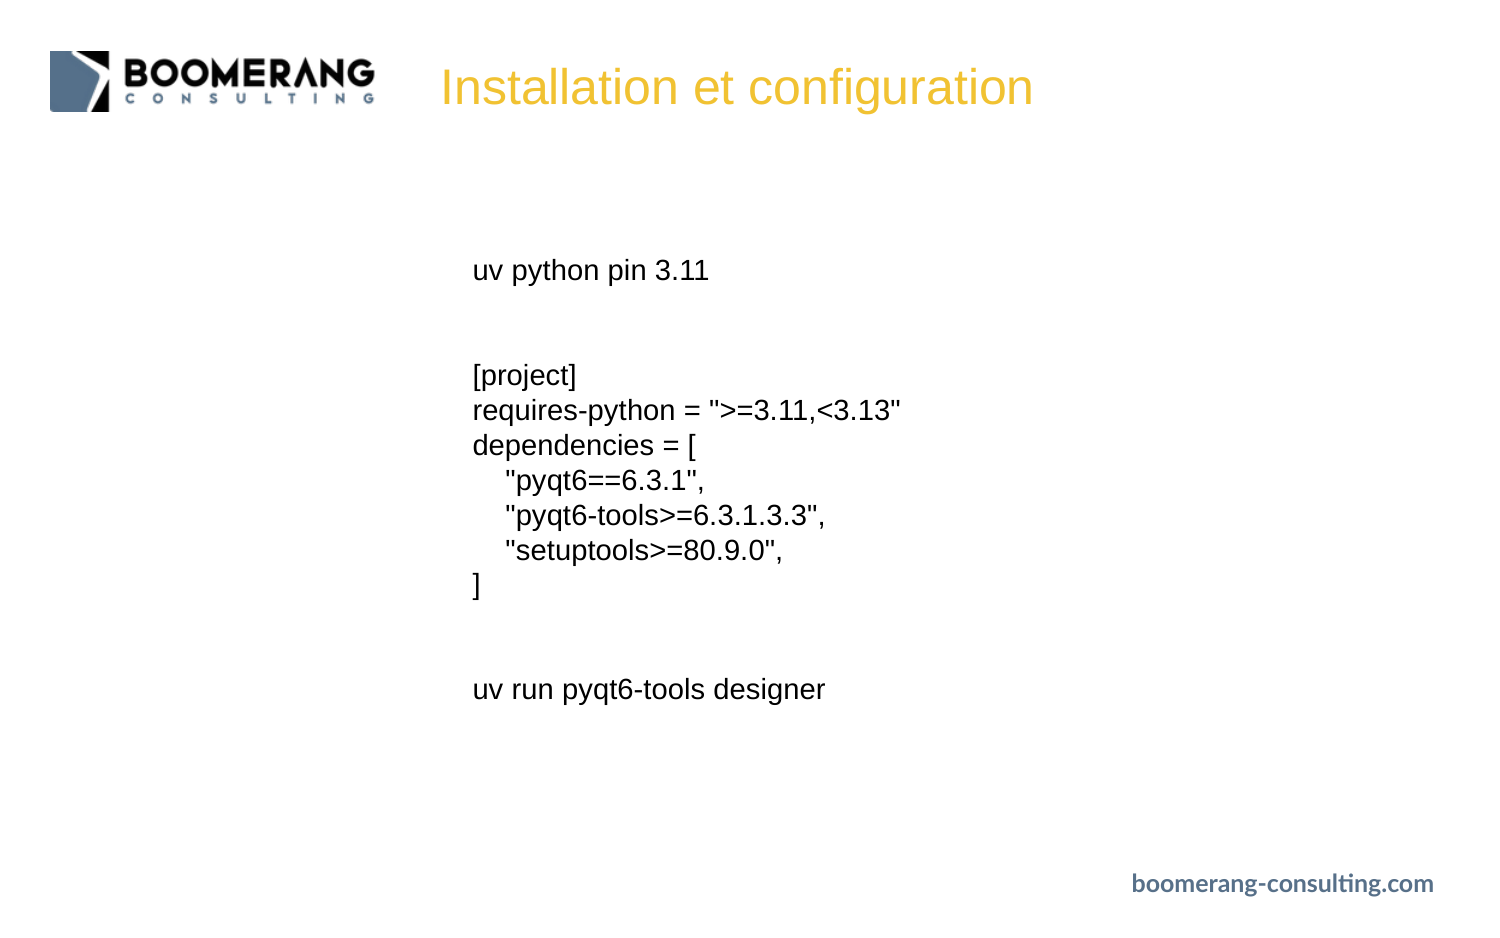

# Installation et configuration
uv python pin 3.11
[project]
requires-python = ">=3.11,<3.13"
dependencies = [
    "pyqt6==6.3.1",
    "pyqt6-tools>=6.3.1.3.3",
    "setuptools>=80.9.0",
]
uv run pyqt6-tools designer